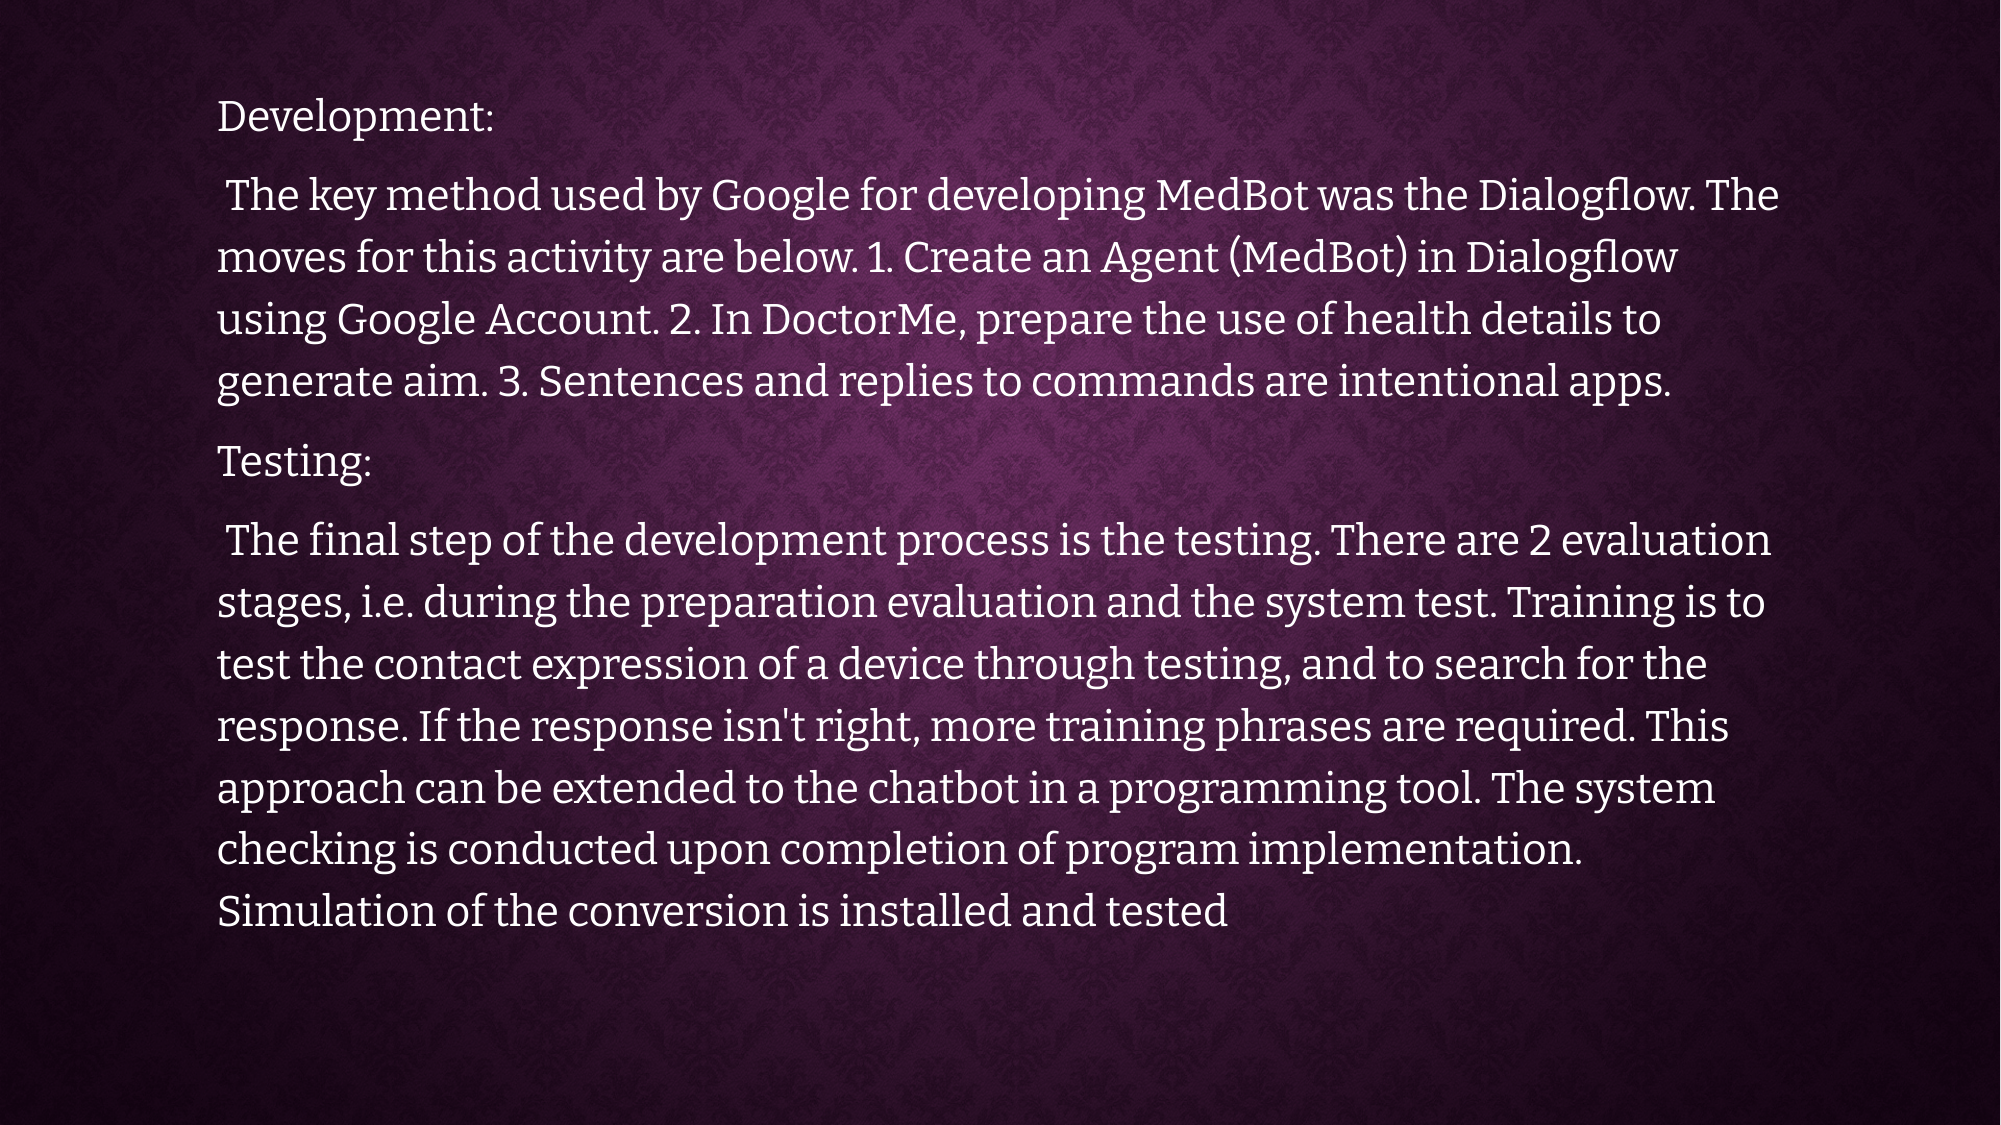

Development:
 The key method used by Google for developing MedBot was the Dialogflow. The moves for this activity are below. 1. Create an Agent (MedBot) in Dialogflow using Google Account. 2. In DoctorMe, prepare the use of health details to generate aim. 3. Sentences and replies to commands are intentional apps.
Testing:
 The final step of the development process is the testing. There are 2 evaluation stages, i.e. during the preparation evaluation and the system test. Training is to test the contact expression of a device through testing, and to search for the response. If the response isn't right, more training phrases are required. This approach can be extended to the chatbot in a programming tool. The system checking is conducted upon completion of program implementation. Simulation of the conversion is installed and tested